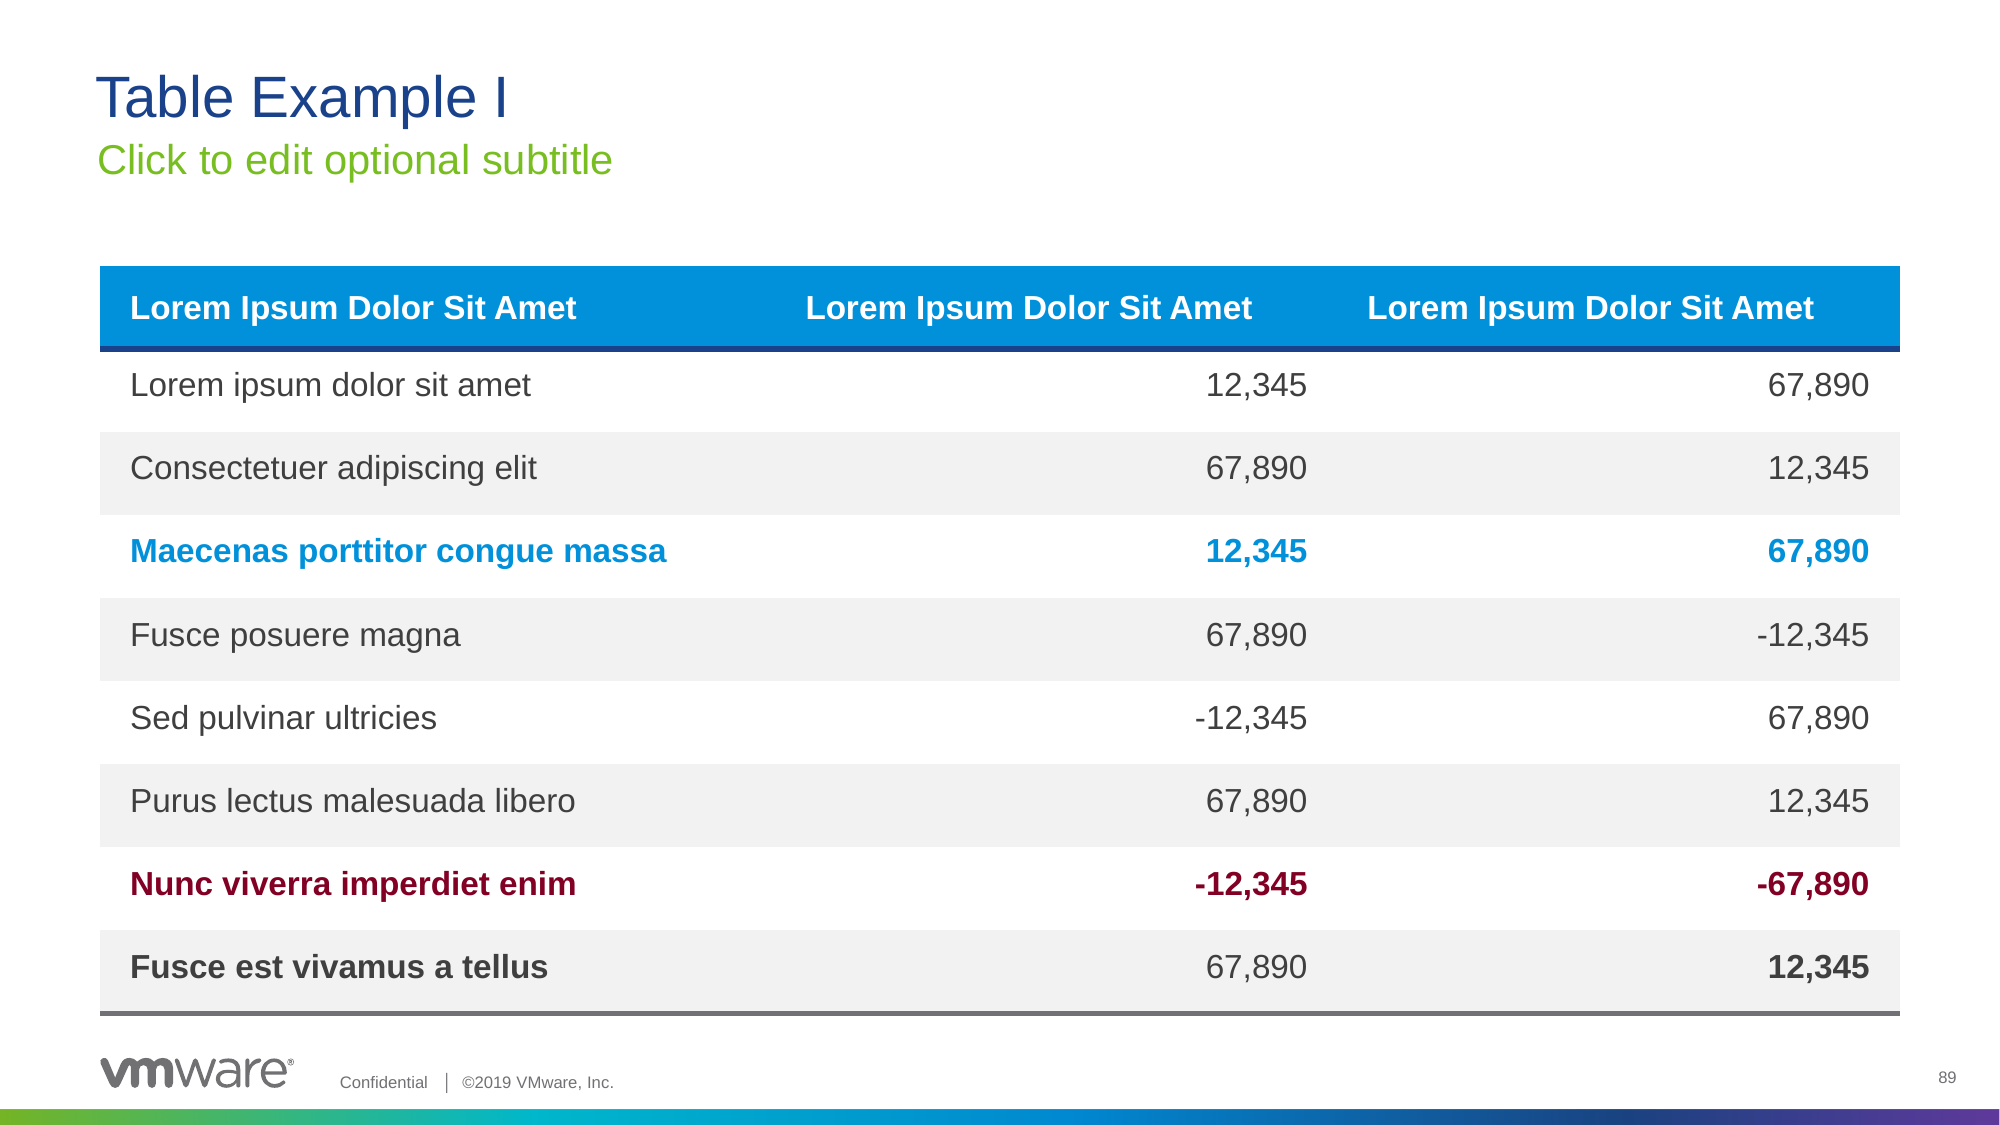

# Table Example I
Click to edit optional subtitle
| Lorem Ipsum Dolor Sit Amet | Lorem Ipsum Dolor Sit Amet | Lorem Ipsum Dolor Sit Amet |
| --- | --- | --- |
| Lorem ipsum dolor sit amet | 12,345 | 67,890 |
| Consectetuer adipiscing elit | 67,890 | 12,345 |
| Maecenas porttitor congue massa | 12,345 | 67,890 |
| Fusce posuere magna | 67,890 | -12,345 |
| Sed pulvinar ultricies | -12,345 | 67,890 |
| Purus lectus malesuada libero | 67,890 | 12,345 |
| Nunc viverra imperdiet enim | -12,345 | -67,890 |
| Fusce est vivamus a tellus | 67,890 | 12,345 |